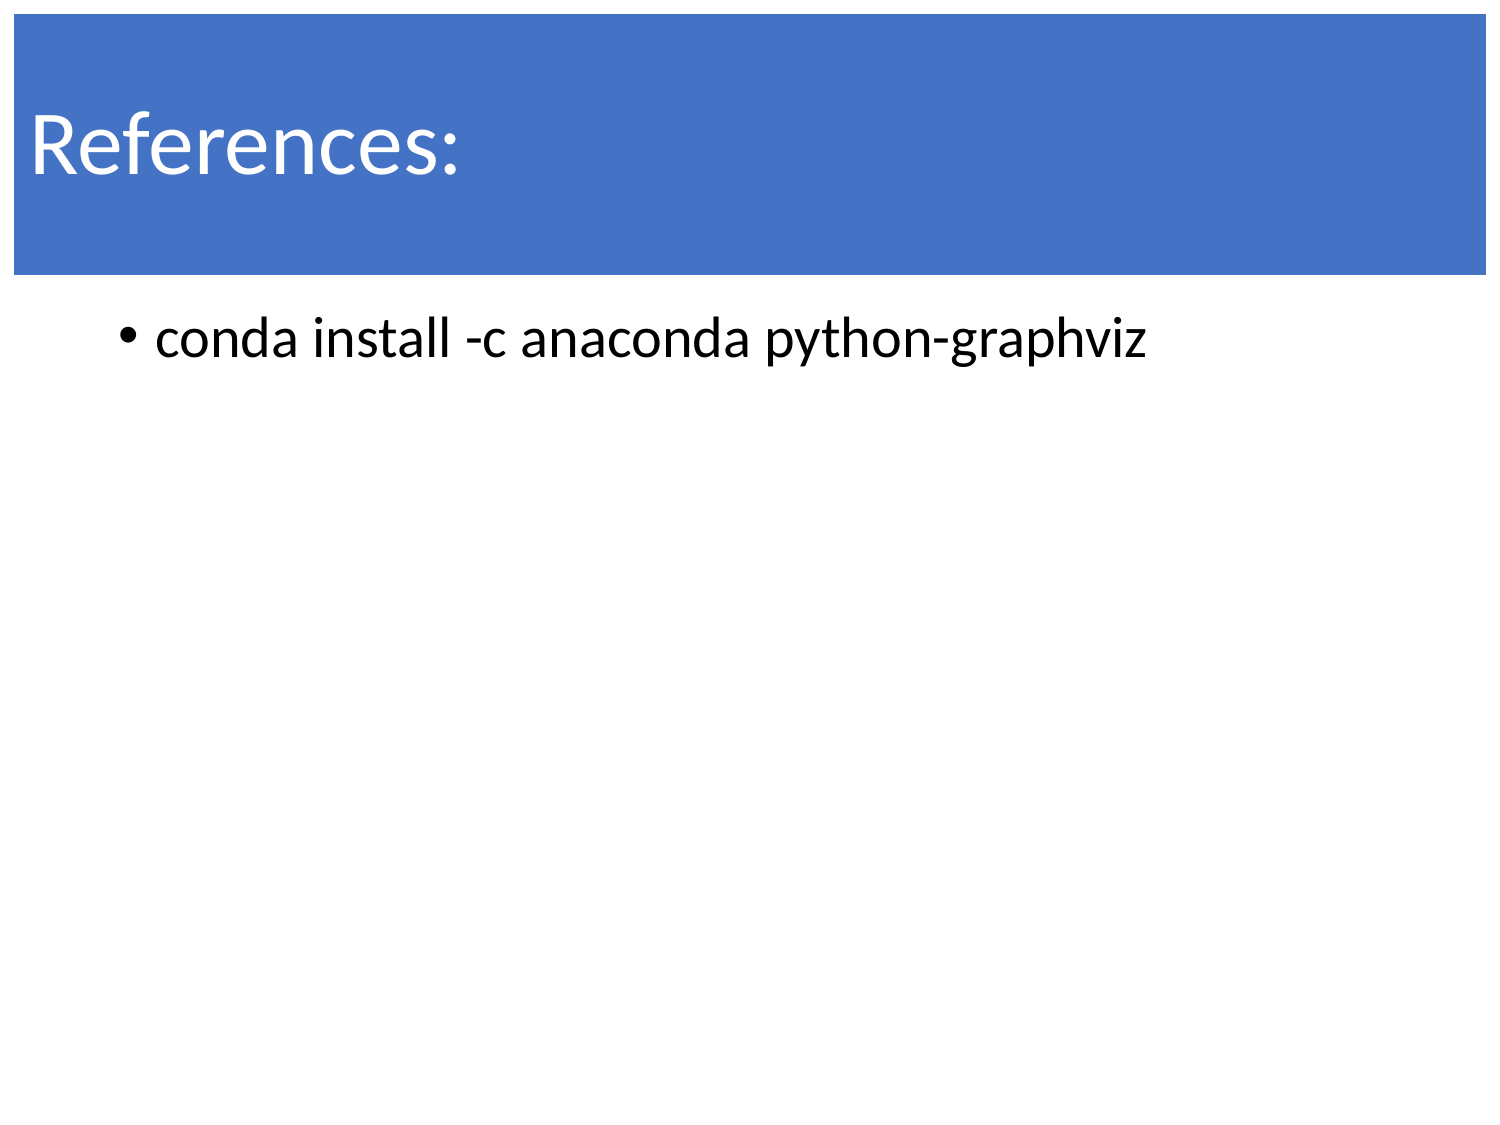

# References:
conda install -c anaconda python-graphviz